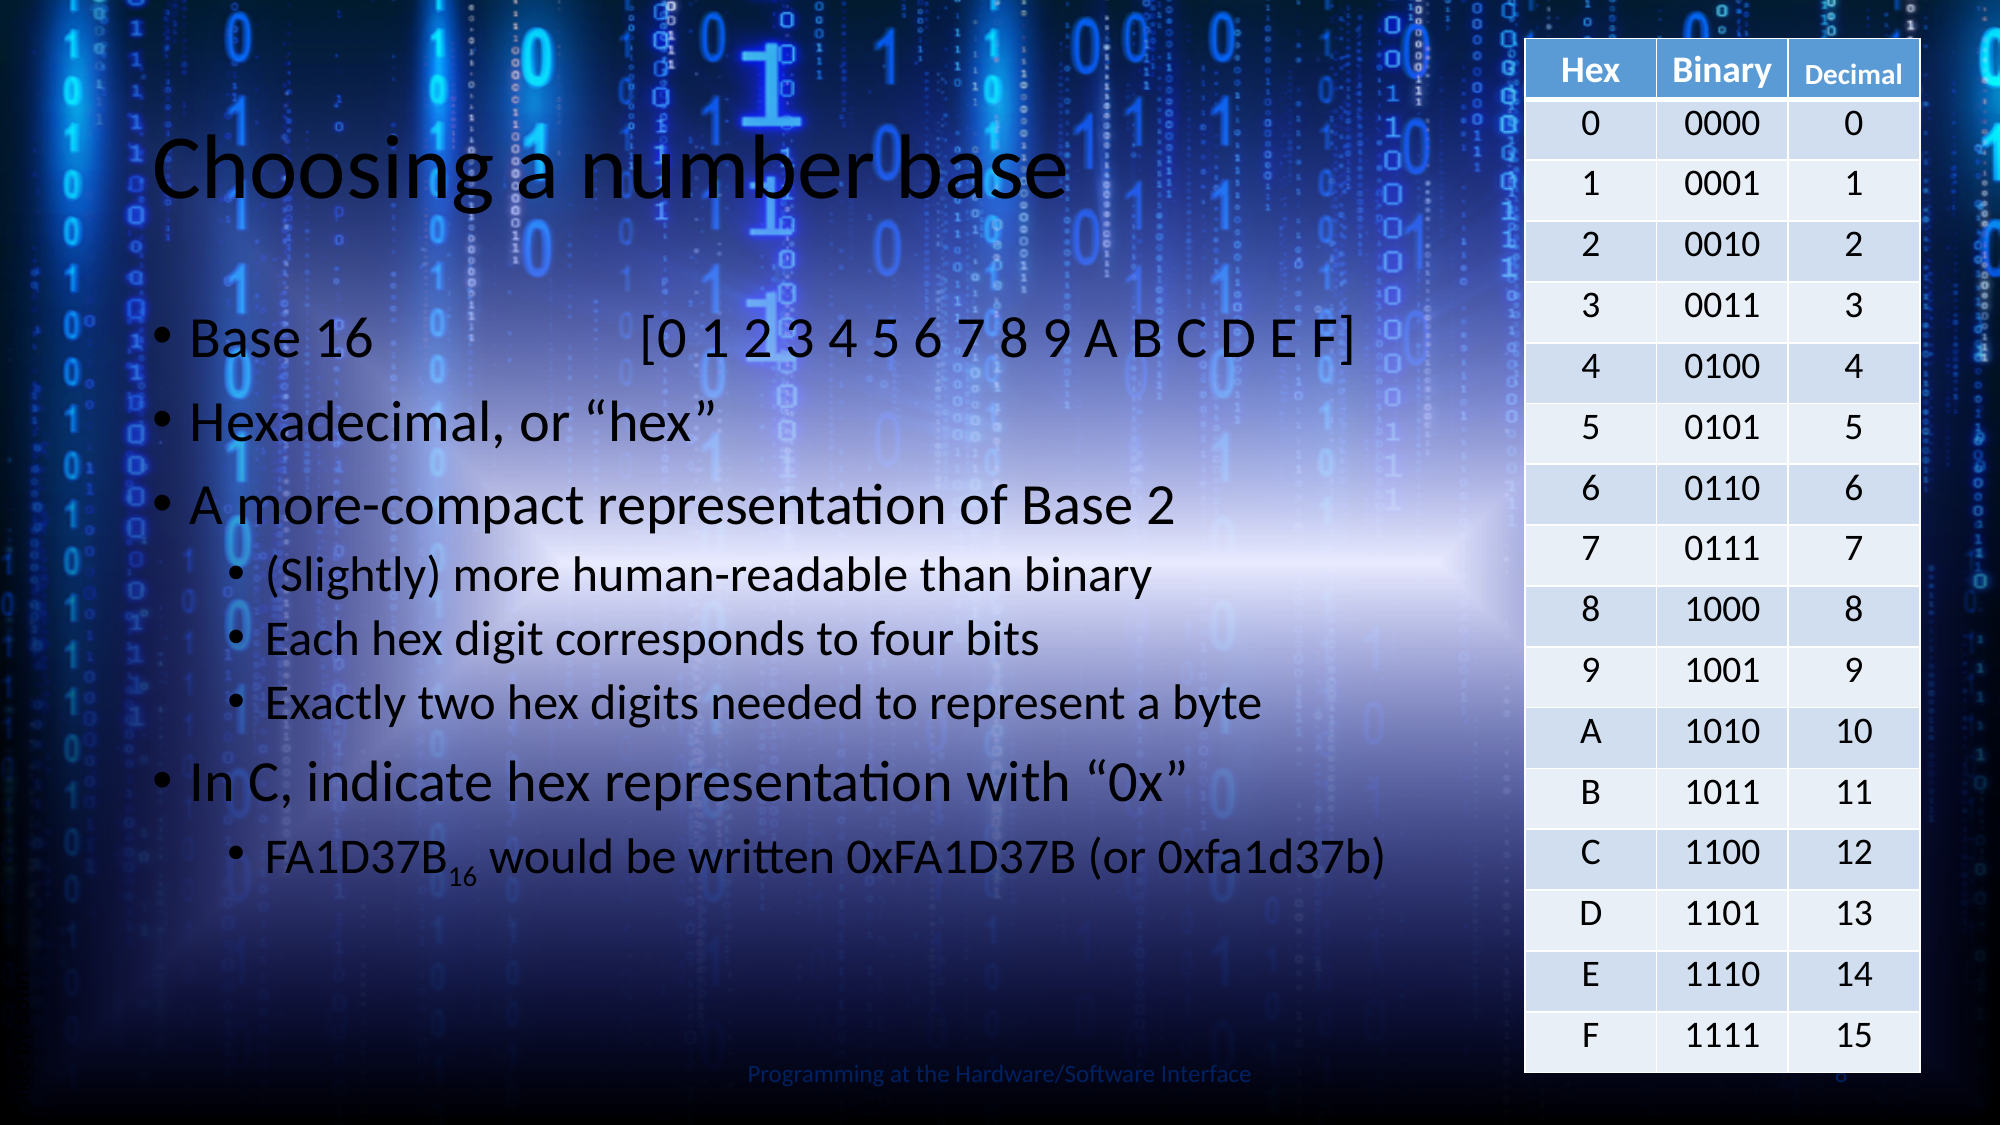

| Hex | Binary | Decimal |
| --- | --- | --- |
| 0 | 0000 | 0 |
| 1 | 0001 | 1 |
| 2 | 0010 | 2 |
| 3 | 0011 | 3 |
| 4 | 0100 | 4 |
| 5 | 0101 | 5 |
| 6 | 0110 | 6 |
| 7 | 0111 | 7 |
| 8 | 1000 | 8 |
| 9 | 1001 | 9 |
| A | 1010 | 10 |
| B | 1011 | 11 |
| C | 1100 | 12 |
| D | 1101 | 13 |
| E | 1110 | 14 |
| F | 1111 | 15 |
# Choosing a number base
Base 16		[0 1 2 3 4 5 6 7 8 9 A B C D E F]
Hexadecimal, or “hex”
A more-compact representation of Base 2
(Slightly) more human-readable than binary
Each hex digit corresponds to four bits
Exactly two hex digits needed to represent a byte
In C, indicate hex representation with “0x”
FA1D37B16 would be written 0xFA1D37B (or 0xfa1d37b)

Slide by Bohn
Programming at the Hardware/Software Interface
8